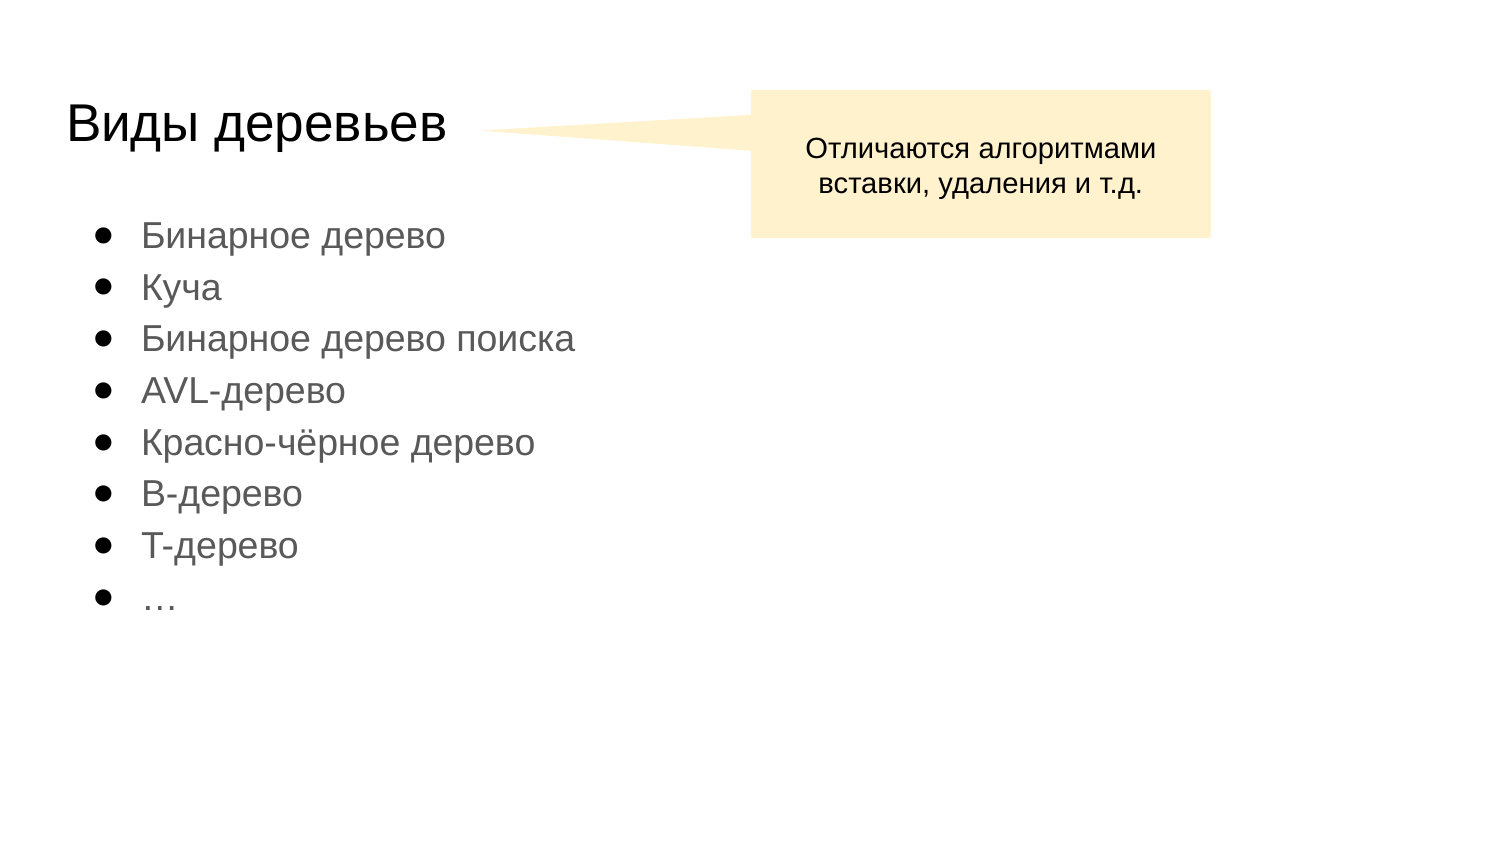

# Виды деревьев
Отличаются алгоритмами вставки, удаления и т.д.
Бинарное дерево
Куча
Бинарное дерево поиска
AVL-дерево
Красно-чёрное дерево
B-дерево
T-дерево
…